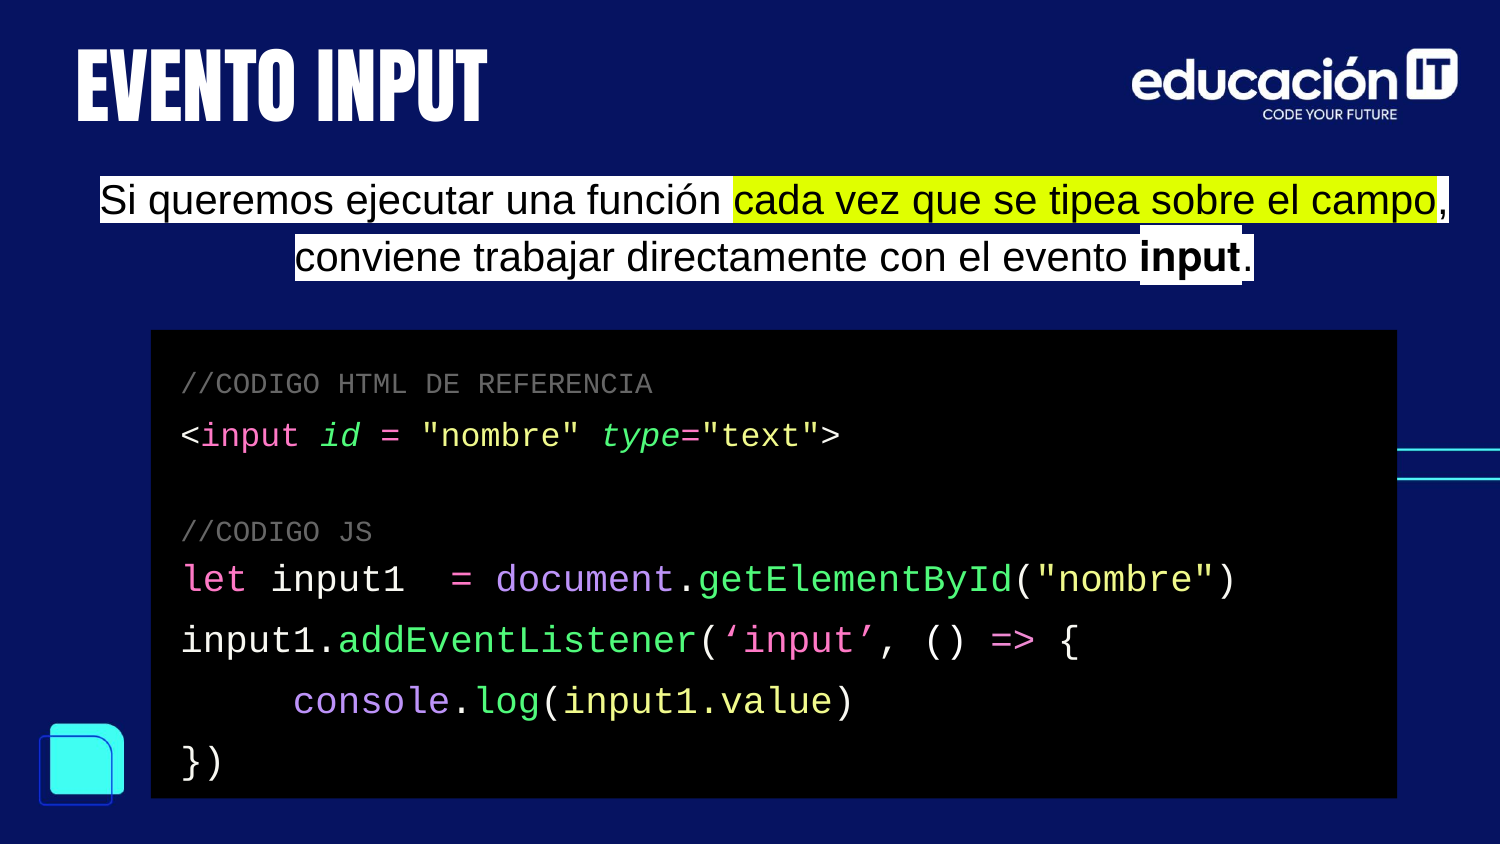

EVENTO INPUT
Si queremos ejecutar una función cada vez que se tipea sobre el campo, conviene trabajar directamente con el evento input.

//CODIGO HTML DE REFERENCIA
<input id = "nombre" type="text">

//CODIGO JS
let input1  = document.getElementById("nombre")
input1.addEventListener(‘input’, () => {
     console.log(input1.value)
})